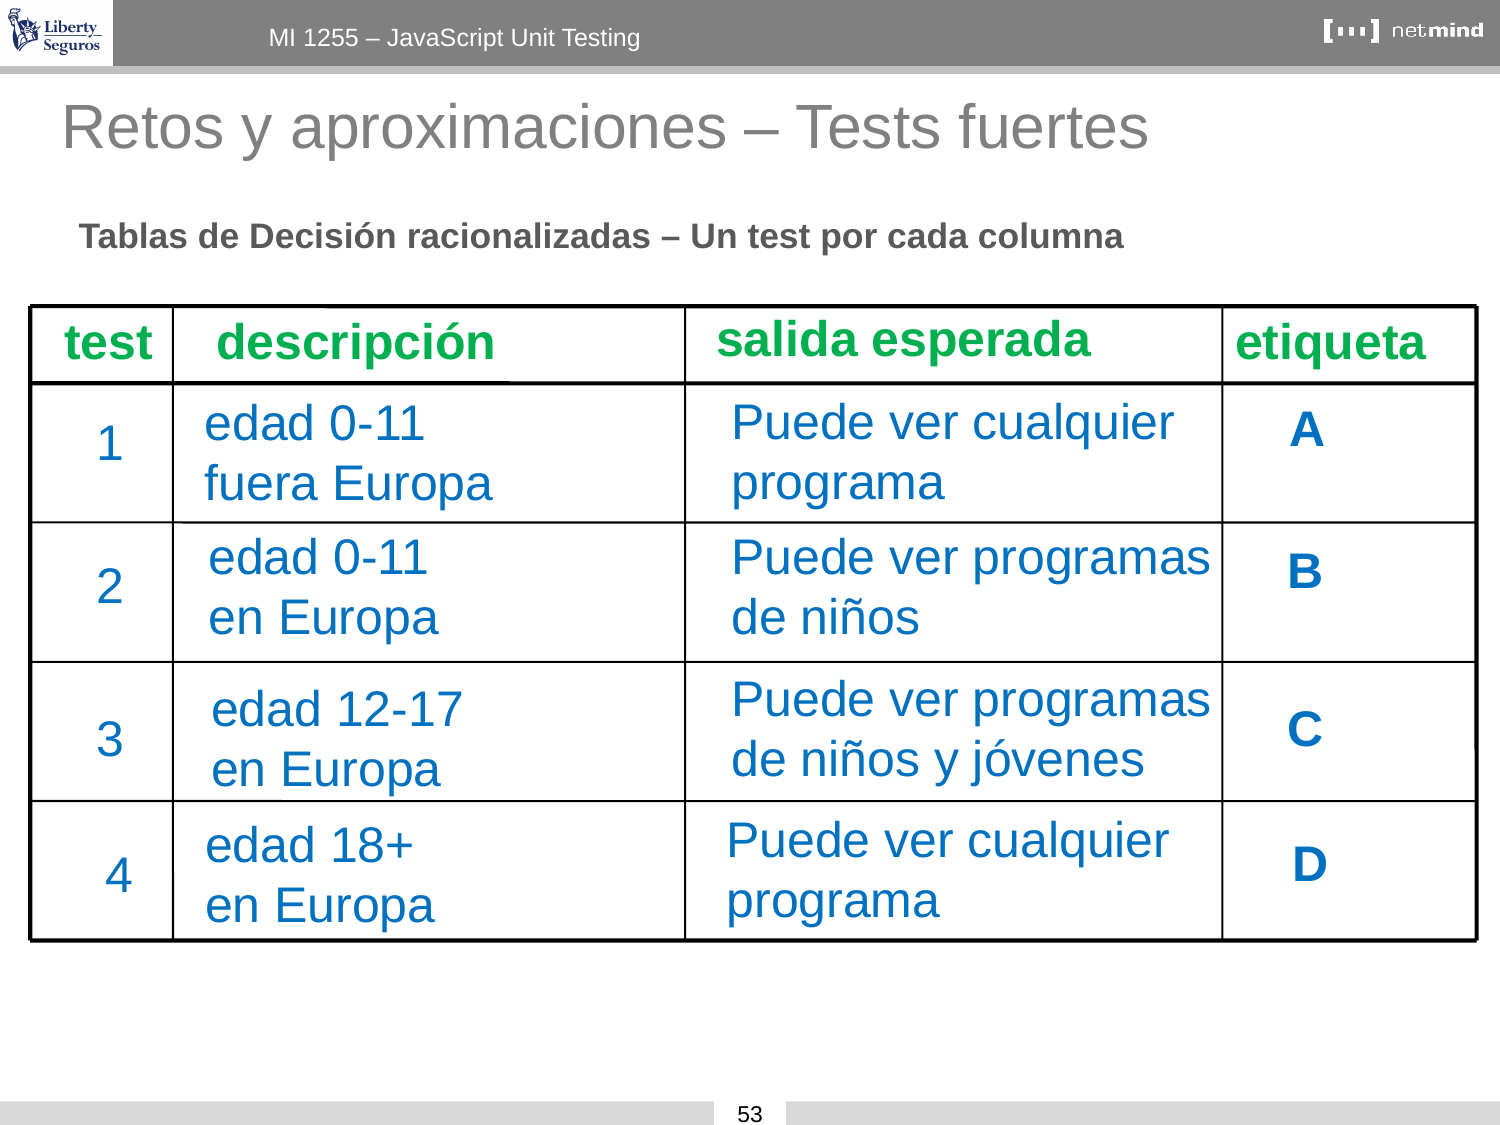

Retos y aproximaciones – Tests fuertes
Tablas de Decisión racionalizadas – Un test por cada columna

salida esperada
test
descripción
etiqueta
Puede ver cualquier
programa
edad 0-11
fuera Europa
A
1
edad 0-11
en Europa
Puede ver programas
de niños
B
2
Puede ver programas
de niños y jóvenes
edad 12-17
en Europa
C
3
Puede ver cualquier
programa
edad 18+
en Europa
D
4
53